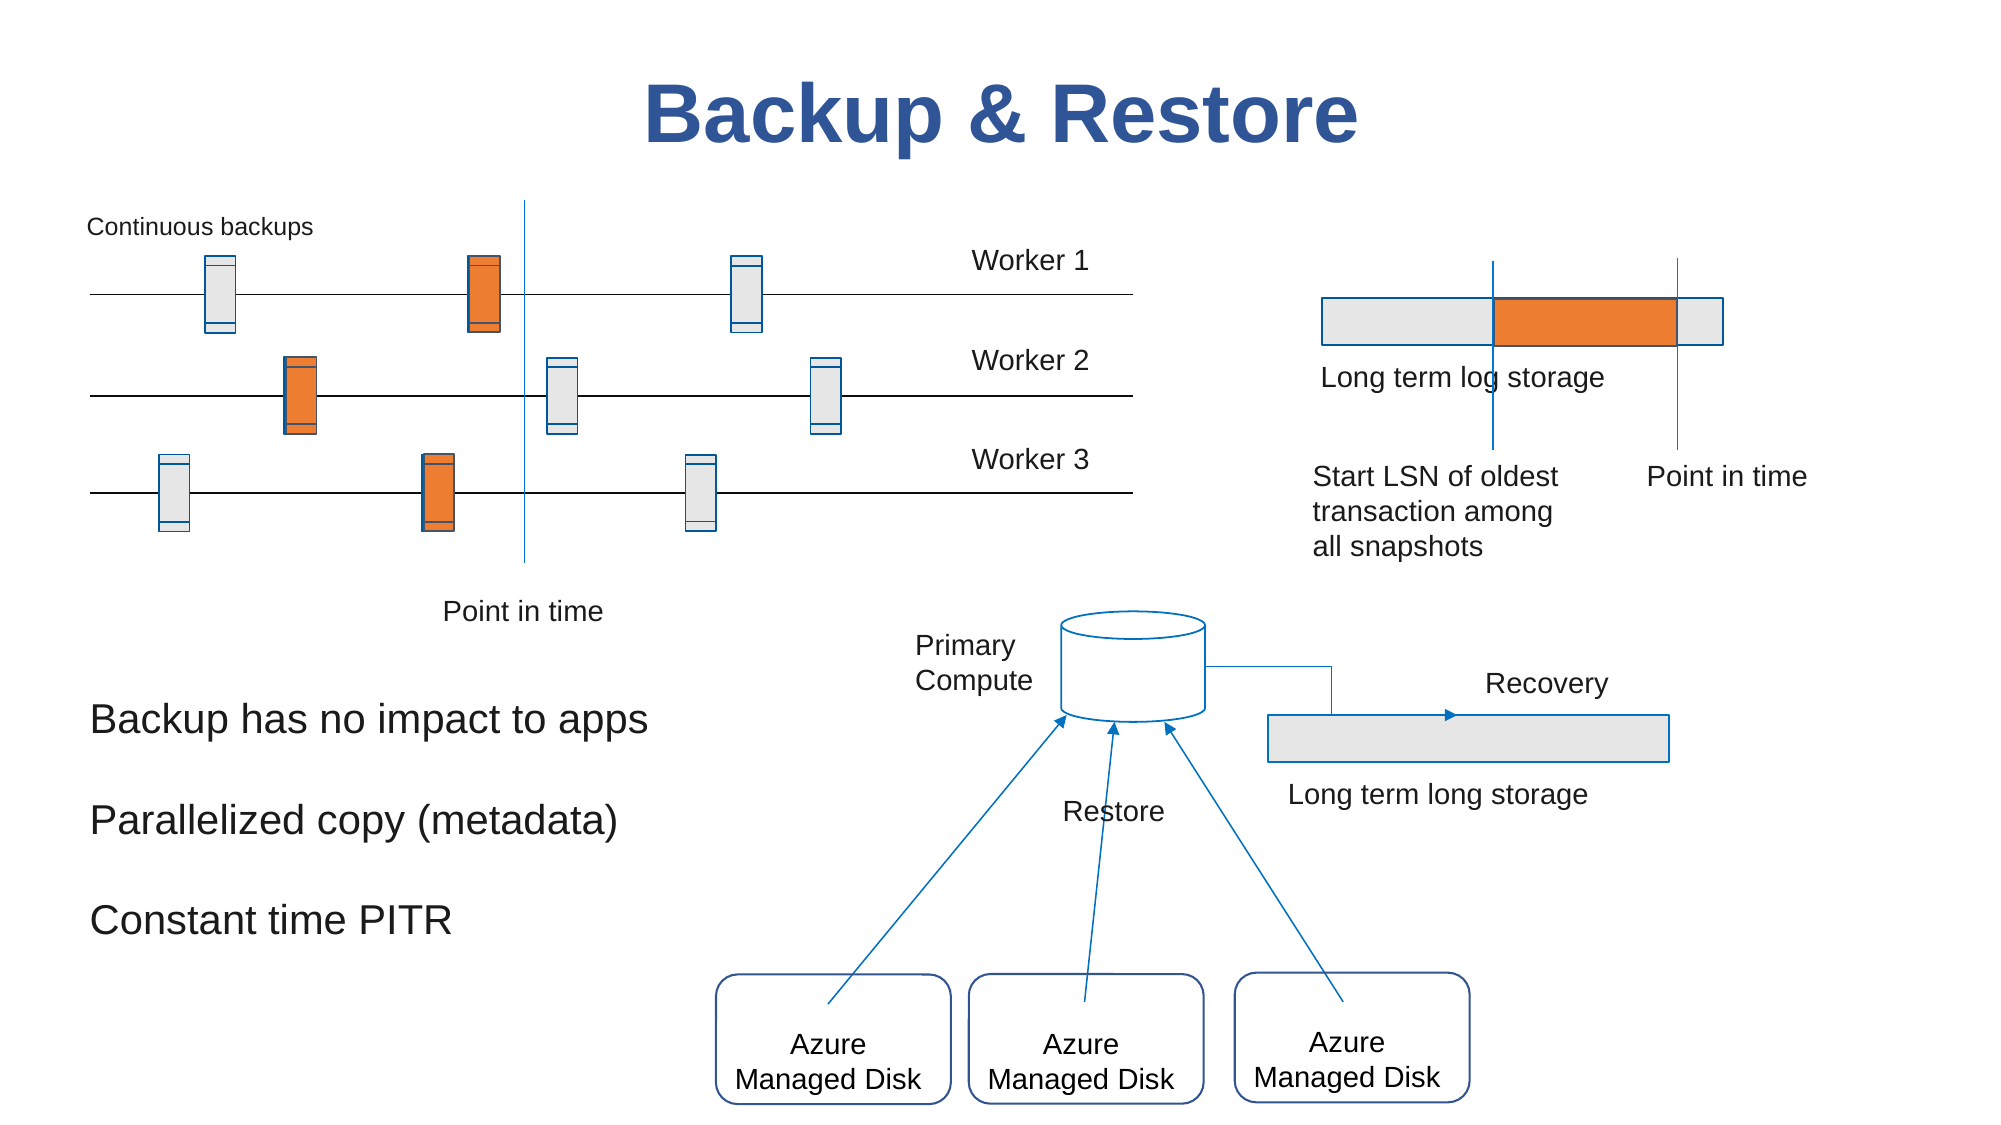

# Backup & Restore
Continuous backups
Worker 1

Worker 2
Long term log storage

Worker 3
Point in time
Start LSN of oldest transaction among all snapshots

Point in time

Primary Compute
Recovery
Backup has no impact to apps

Parallelized copy (metadata)

Constant time PITR

Long term long storage
Restore

Azure Managed Disk
Azure Managed Disk
Azure Managed Disk